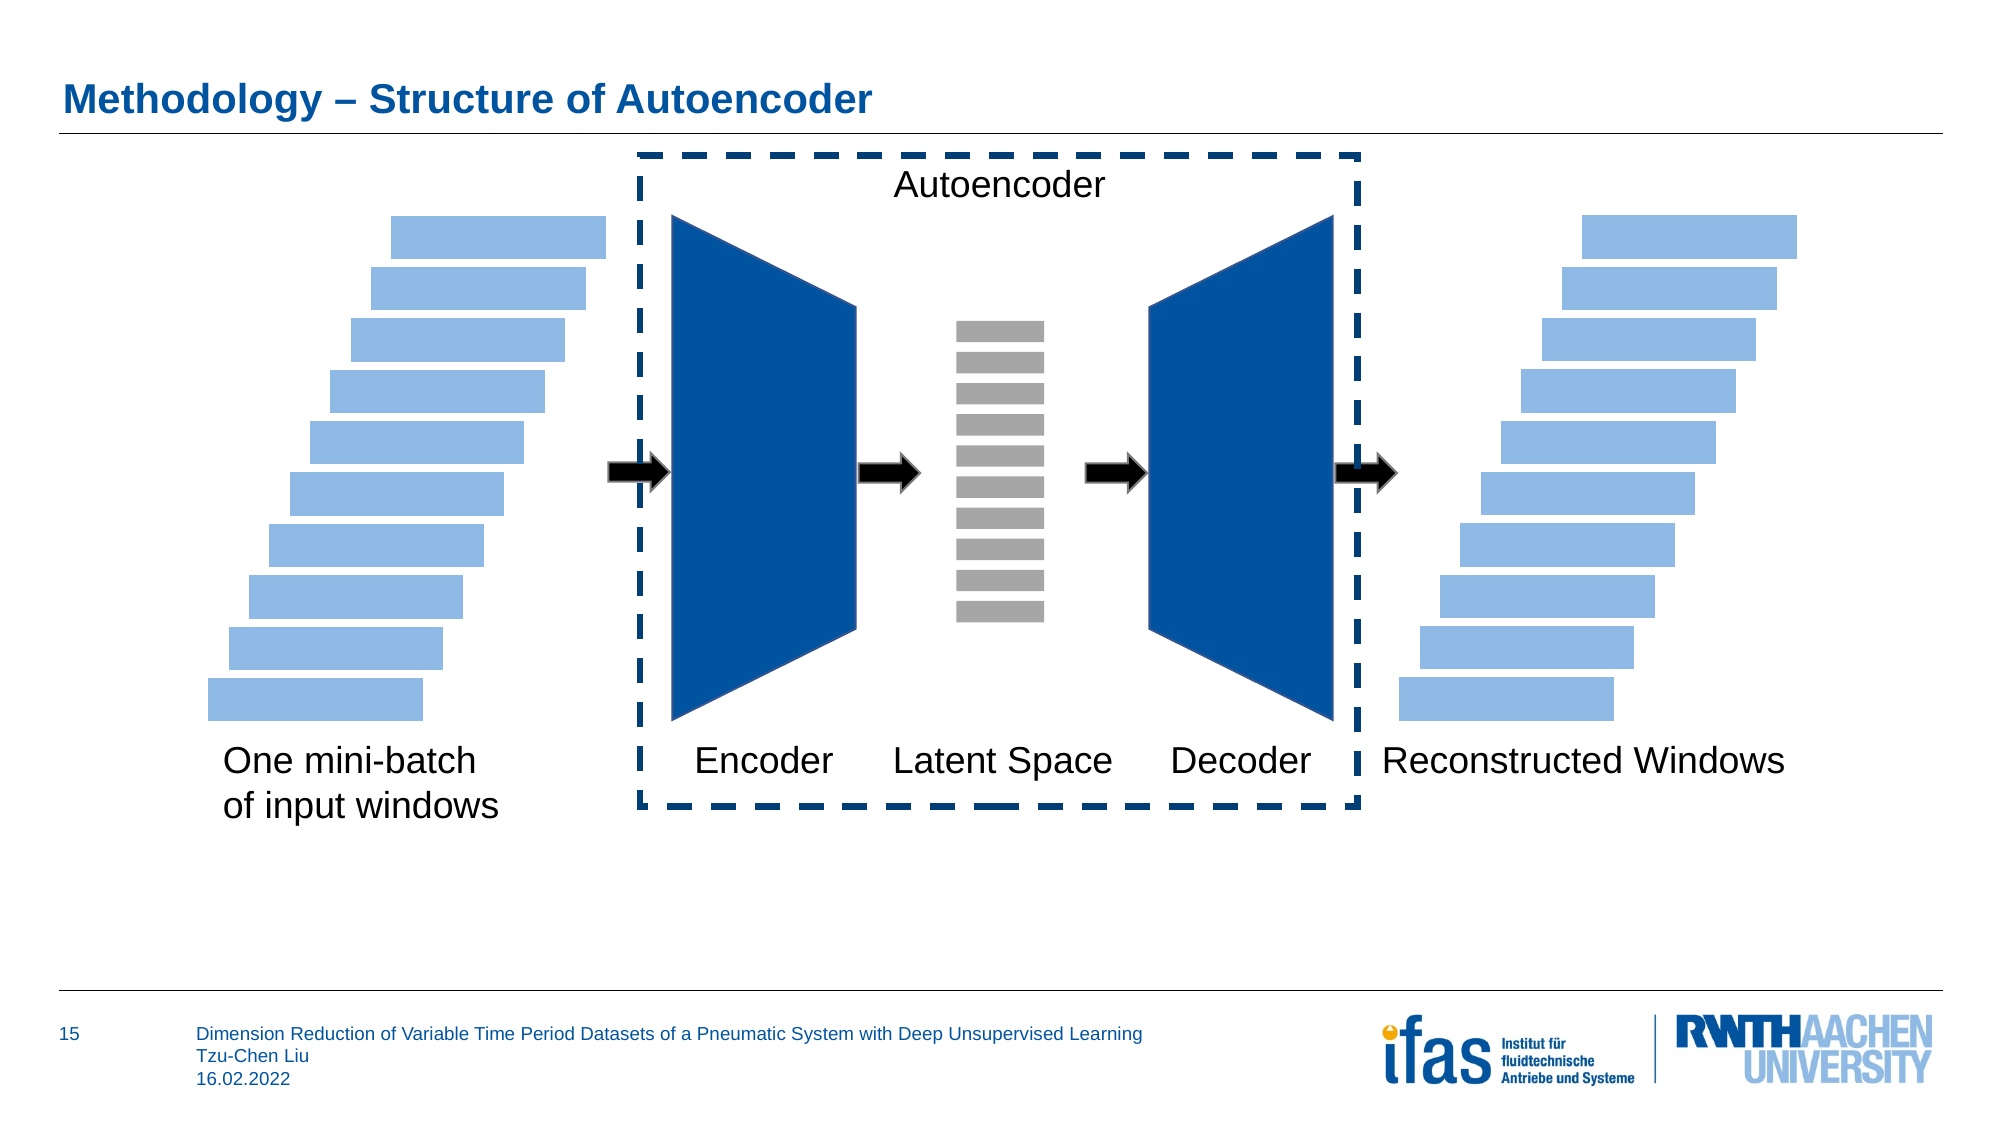

# Methodology – Structure of Autoencoder
Autoencoder

One mini-batch of input windows
Encoder
Latent Space
Decoder
Reconstructed Windows